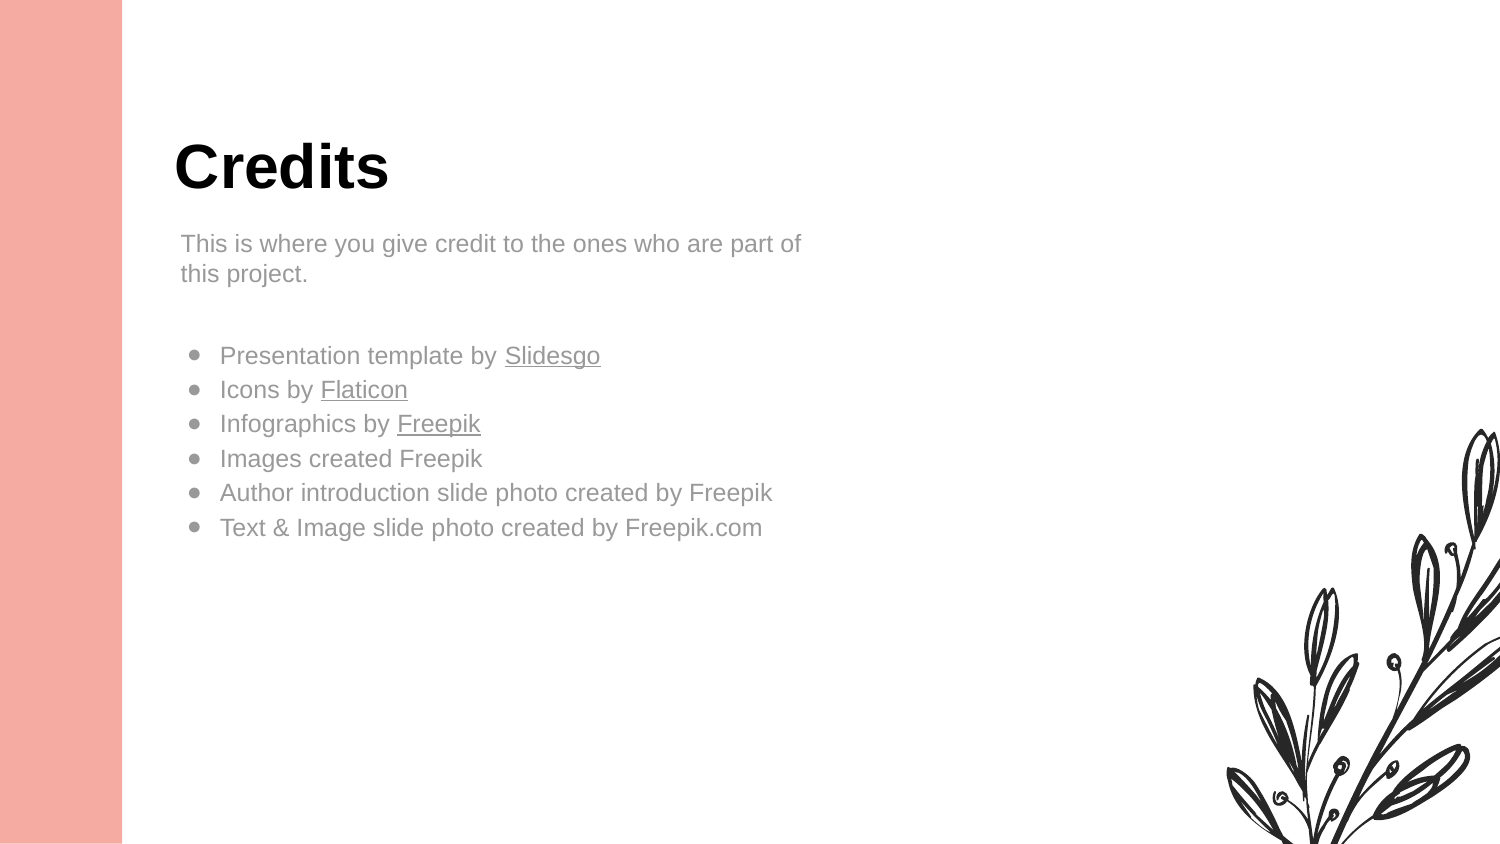

# Credits
This is where you give credit to the ones who are part of this project.

Presentation template by Slidesgo
Icons by Flaticon
Infographics by Freepik
Images created Freepik
Author introduction slide photo created by Freepik
Text & Image slide photo created by Freepik.com